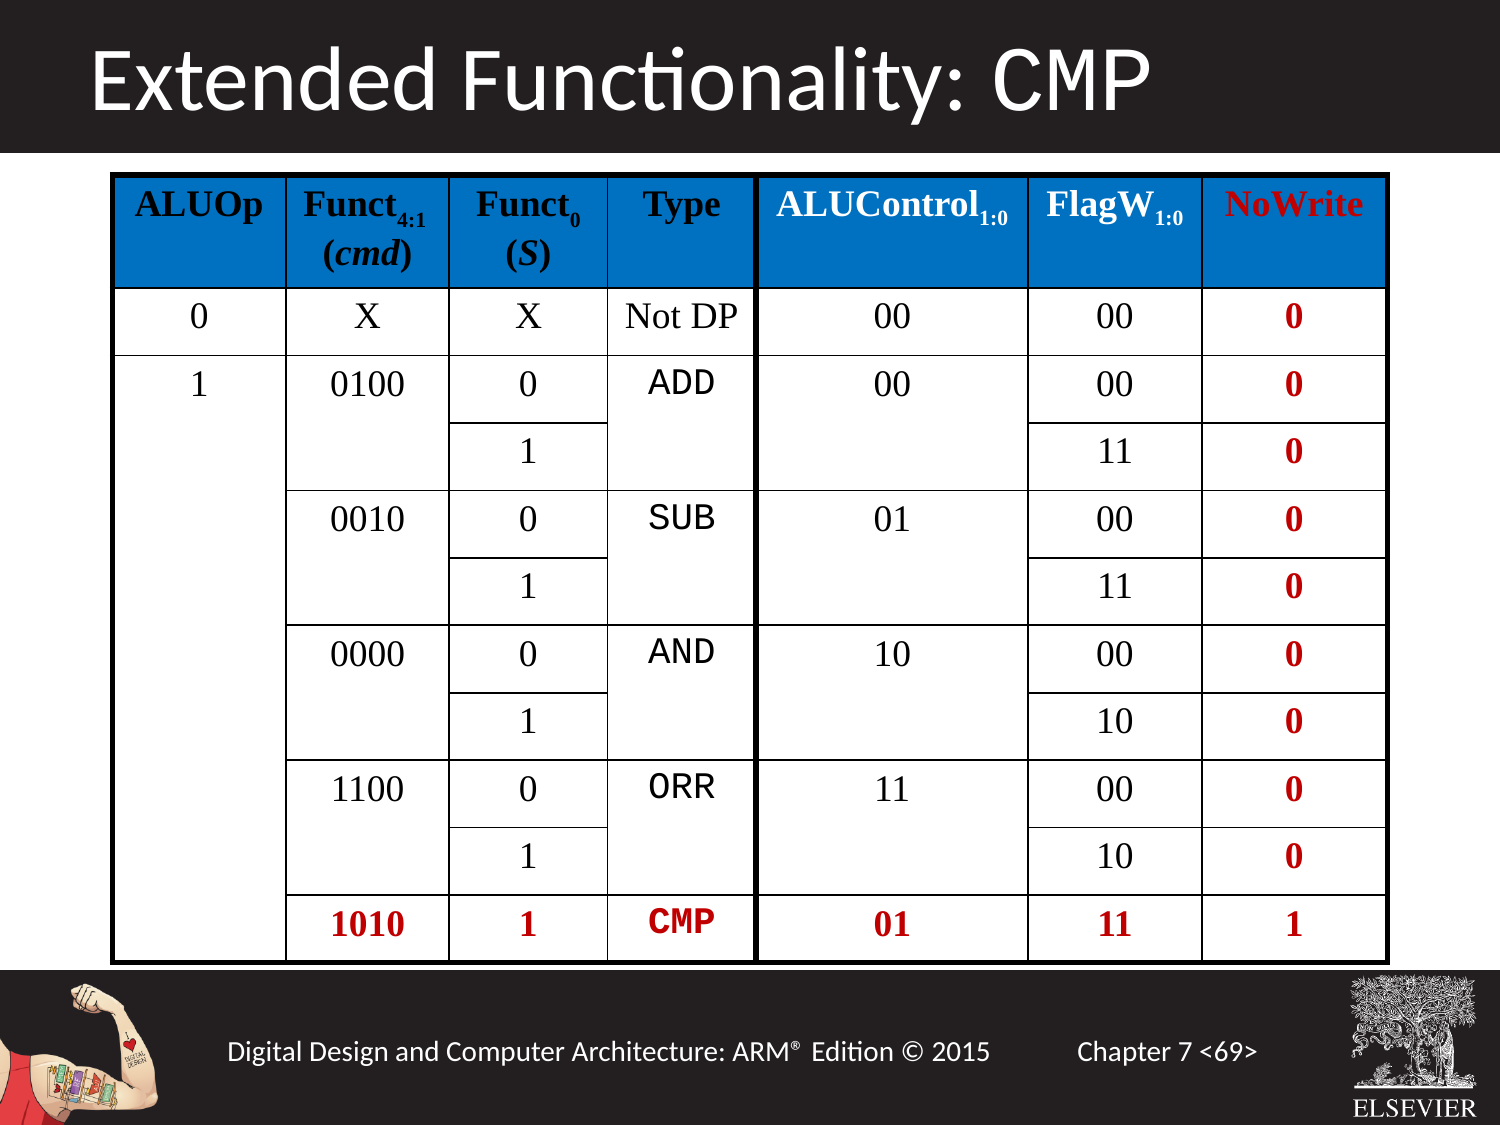

Extended Functionality: CMP
| ALUOp | Funct4:1 (cmd) | Funct0 (S) | Type | ALUControl1:0 | FlagW1:0 | NoWrite |
| --- | --- | --- | --- | --- | --- | --- |
| 0 | X | X | Not DP | 00 | 00 | 0 |
| 1 | 0100 | 0 | ADD | 00 | 00 | 0 |
|  |  | 1 |  |  | 11 | 0 |
|  | 0010 | 0 | SUB | 01 | 00 | 0 |
|  |  | 1 |  |  | 11 | 0 |
|  | 0000 | 0 | AND | 10 | 00 | 0 |
|  |  | 1 |  |  | 10 | 0 |
|  | 1100 | 0 | ORR | 11 | 00 | 0 |
|  |  | 1 |  |  | 10 | 0 |
|  | 1010 | 1 | CMP | 01 | 11 | 1 |